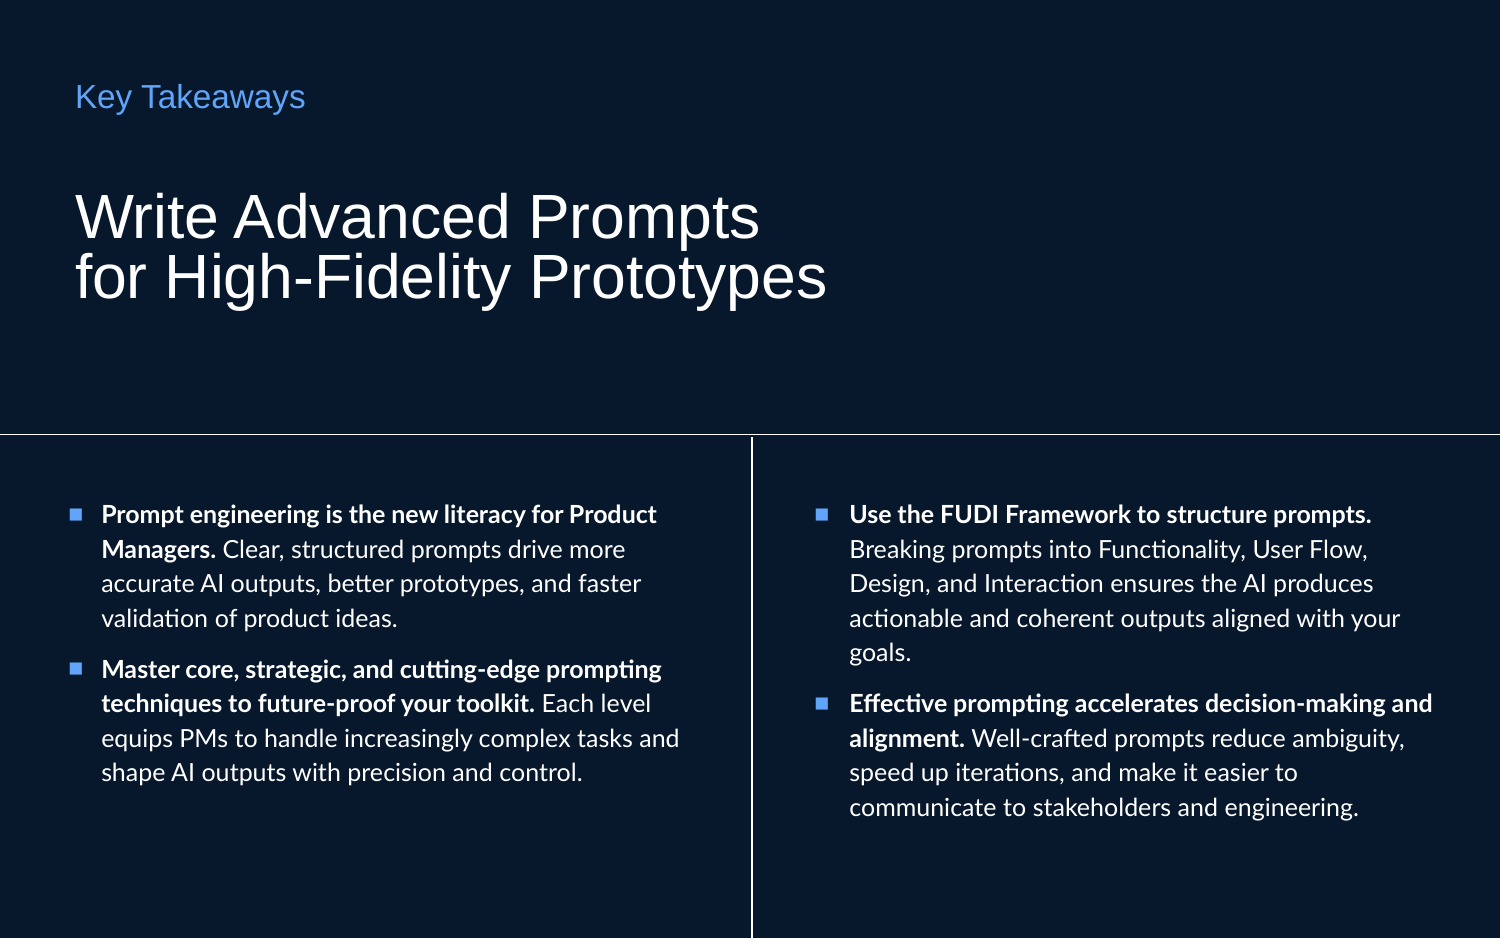

Key Takeaways
Write Advanced Prompts
for High-Fidelity Prototypes

Prompt engineering is the new literacy for Product Managers. Clear, structured prompts drive more accurate AI outputs, better prototypes, and faster validation of product ideas.
Master core, strategic, and cutting-edge prompting techniques to future-proof your toolkit. Each level equips PMs to handle increasingly complex tasks and shape AI outputs with precision and control.

Use the FUDI Framework to structure prompts. Breaking prompts into Functionality, User Flow, Design, and Interaction ensures the AI produces actionable and coherent outputs aligned with your goals.
Effective prompting accelerates decision-making and alignment. Well-crafted prompts reduce ambiguity, speed up iterations, and make it easier to communicate to stakeholders and engineering.